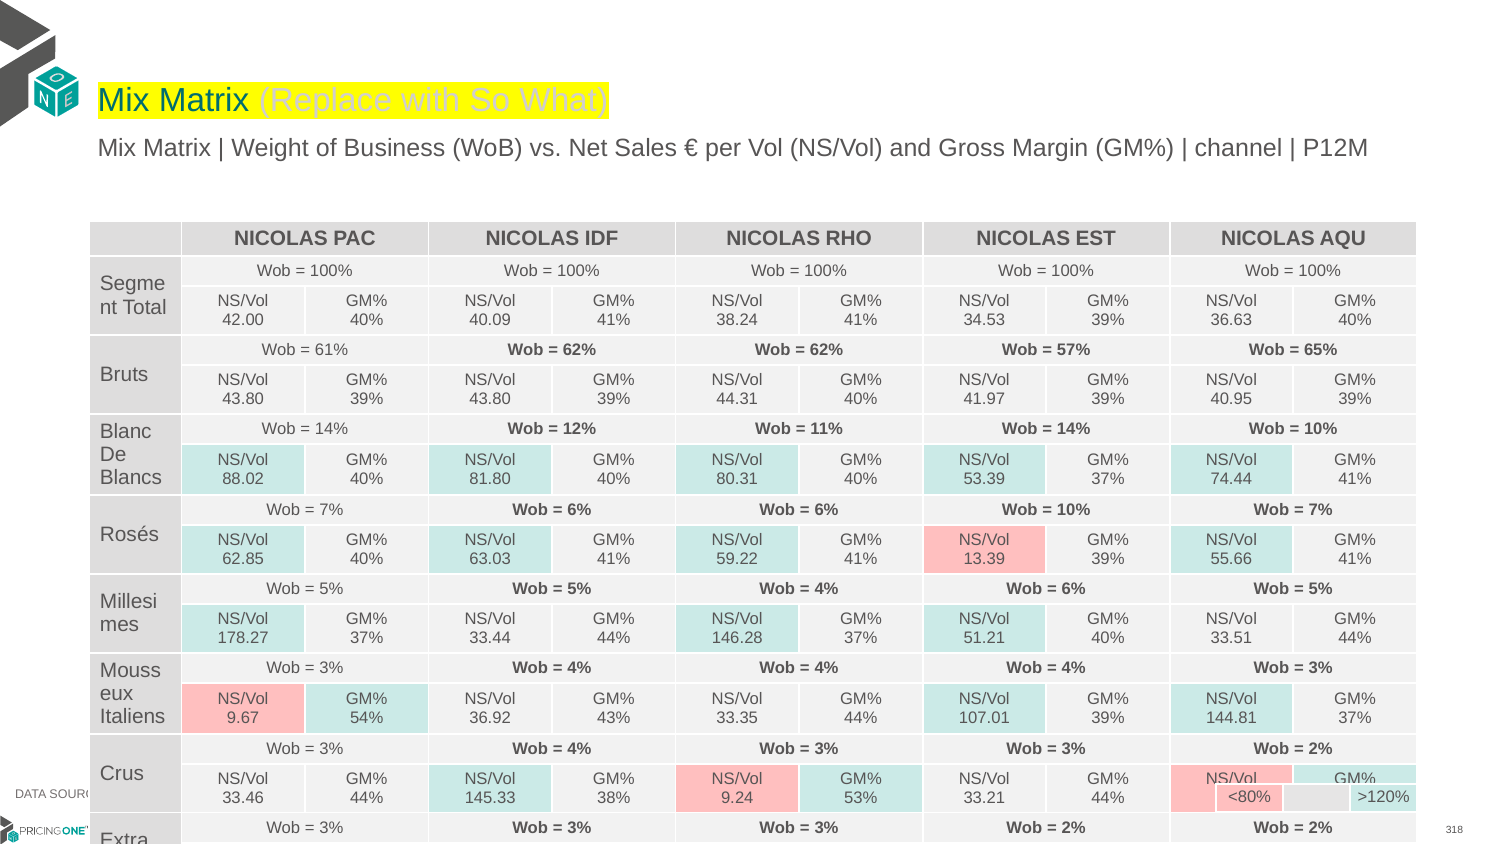

# Mix Matrix (Replace with So What)
Mix Matrix | Weight of Business (WoB) vs. Net Sales € per Vol (NS/Vol) and Gross Margin (GM%) | channel | P12M
|  | NICOLAS PAC |  | NICOLAS IDF |  | NICOLAS RHO |  | NICOLAS EST |  | NICOLAS AQU |  |
| --- | --- | --- | --- | --- | --- | --- | --- | --- | --- | --- |
| Segment Total | Wob = 100% |  | Wob = 100% |  | Wob = 100% |  | Wob = 100% |  | Wob = 100% |  |
|  | NS/Vol 42.00 | GM% 40% | NS/Vol 40.09 | GM% 41% | NS/Vol 38.24 | GM% 41% | NS/Vol 34.53 | GM% 39% | NS/Vol 36.63 | GM% 40% |
| Bruts | Wob = 61% |  | Wob = 62% |  | Wob = 62% |  | Wob = 57% |  | Wob = 65% |  |
|  | NS/Vol 43.80 | GM% 39% | NS/Vol 43.80 | GM% 39% | NS/Vol 44.31 | GM% 40% | NS/Vol 41.97 | GM% 39% | NS/Vol 40.95 | GM% 39% |
| Blanc De Blancs | Wob = 14% |  | Wob = 12% |  | Wob = 11% |  | Wob = 14% |  | Wob = 10% |  |
|  | NS/Vol 88.02 | GM% 40% | NS/Vol 81.80 | GM% 40% | NS/Vol 80.31 | GM% 40% | NS/Vol 53.39 | GM% 37% | NS/Vol 74.44 | GM% 41% |
| Rosés | Wob = 7% |  | Wob = 6% |  | Wob = 6% |  | Wob = 10% |  | Wob = 7% |  |
|  | NS/Vol 62.85 | GM% 40% | NS/Vol 63.03 | GM% 41% | NS/Vol 59.22 | GM% 41% | NS/Vol 13.39 | GM% 39% | NS/Vol 55.66 | GM% 41% |
| Millesimes | Wob = 5% |  | Wob = 5% |  | Wob = 4% |  | Wob = 6% |  | Wob = 5% |  |
|  | NS/Vol 178.27 | GM% 37% | NS/Vol 33.44 | GM% 44% | NS/Vol 146.28 | GM% 37% | NS/Vol 51.21 | GM% 40% | NS/Vol 33.51 | GM% 44% |
| Mousseux Italiens | Wob = 3% |  | Wob = 4% |  | Wob = 4% |  | Wob = 4% |  | Wob = 3% |  |
|  | NS/Vol 9.67 | GM% 54% | NS/Vol 36.92 | GM% 43% | NS/Vol 33.35 | GM% 44% | NS/Vol 107.01 | GM% 39% | NS/Vol 144.81 | GM% 37% |
| Crus | Wob = 3% |  | Wob = 4% |  | Wob = 3% |  | Wob = 3% |  | Wob = 2% |  |
|  | NS/Vol 33.46 | GM% 44% | NS/Vol 145.33 | GM% 38% | NS/Vol 9.24 | GM% 53% | NS/Vol 33.21 | GM% 44% | NS/Vol 9.25 | GM% 55% |
| Extra Brut | Wob = 3% |  | Wob = 3% |  | Wob = 3% |  | Wob = 2% |  | Wob = 2% |  |
|  | NS/Vol 37.02 | GM% 43% | NS/Vol 9.63 | GM% 54% | NS/Vol 36.29 | GM% 44% | NS/Vol 36.22 | GM% 44% | NS/Vol 36.11 | GM% 44% |
| Effervescents Sans Alcool | Wob = 1% |  | Wob = 2% |  | Wob = 2% |  | Wob = 1% |  | Wob = 2% |  |
|  | NS/Vol 24.69 | GM% 53% | NS/Vol 12.85 | GM% 51% | NS/Vol 12.39 | GM% 43% | NS/Vol 8.93 | GM% 55% | NS/Vol 11.99 | GM% 46% |
| Mousseux Val De Loire | Wob = 1% |  | Wob = 1% |  | Wob = 1% |  | Wob = 1% |  | Wob = 1% |  |
|  | NS/Vol 12.58 | GM% 51% | NS/Vol 24.77 | GM% 53% | NS/Vol 23.50 | GM% 53% | NS/Vol 38.37 | GM% 43% | NS/Vol 21.50 | GM% 52% |
| Mousseux Bourgogne | Wob = 1% |  | Wob = 1% |  | Wob = 1% |  | Wob = 1% |  | Wob = 1% |  |
|  | NS/Vol 13.40 | GM% 51% | NS/Vol 13.44 | GM% 51% | NS/Vol 13.38 | GM% 51% | NS/Vol 22.73 | GM% 52% | NS/Vol 8.90 | GM% 49% |
| Mousseux Autres | Wob = 1% |  | Wob = 1% |  | Wob = 1% |  | Wob = 0% |  | Wob = 1% |  |
|  | NS/Vol 12.01 | GM% 44% | NS/Vol 40.34 | GM% 43% | NS/Vol 12.68 | GM% 51% | NS/Vol 44.39 | GM% 41% | NS/Vol 13.49 | GM% 51% |
DATA SOURCE: Client P&L
| <80% |  | >120% |
| --- | --- | --- |

14/01/2024
318